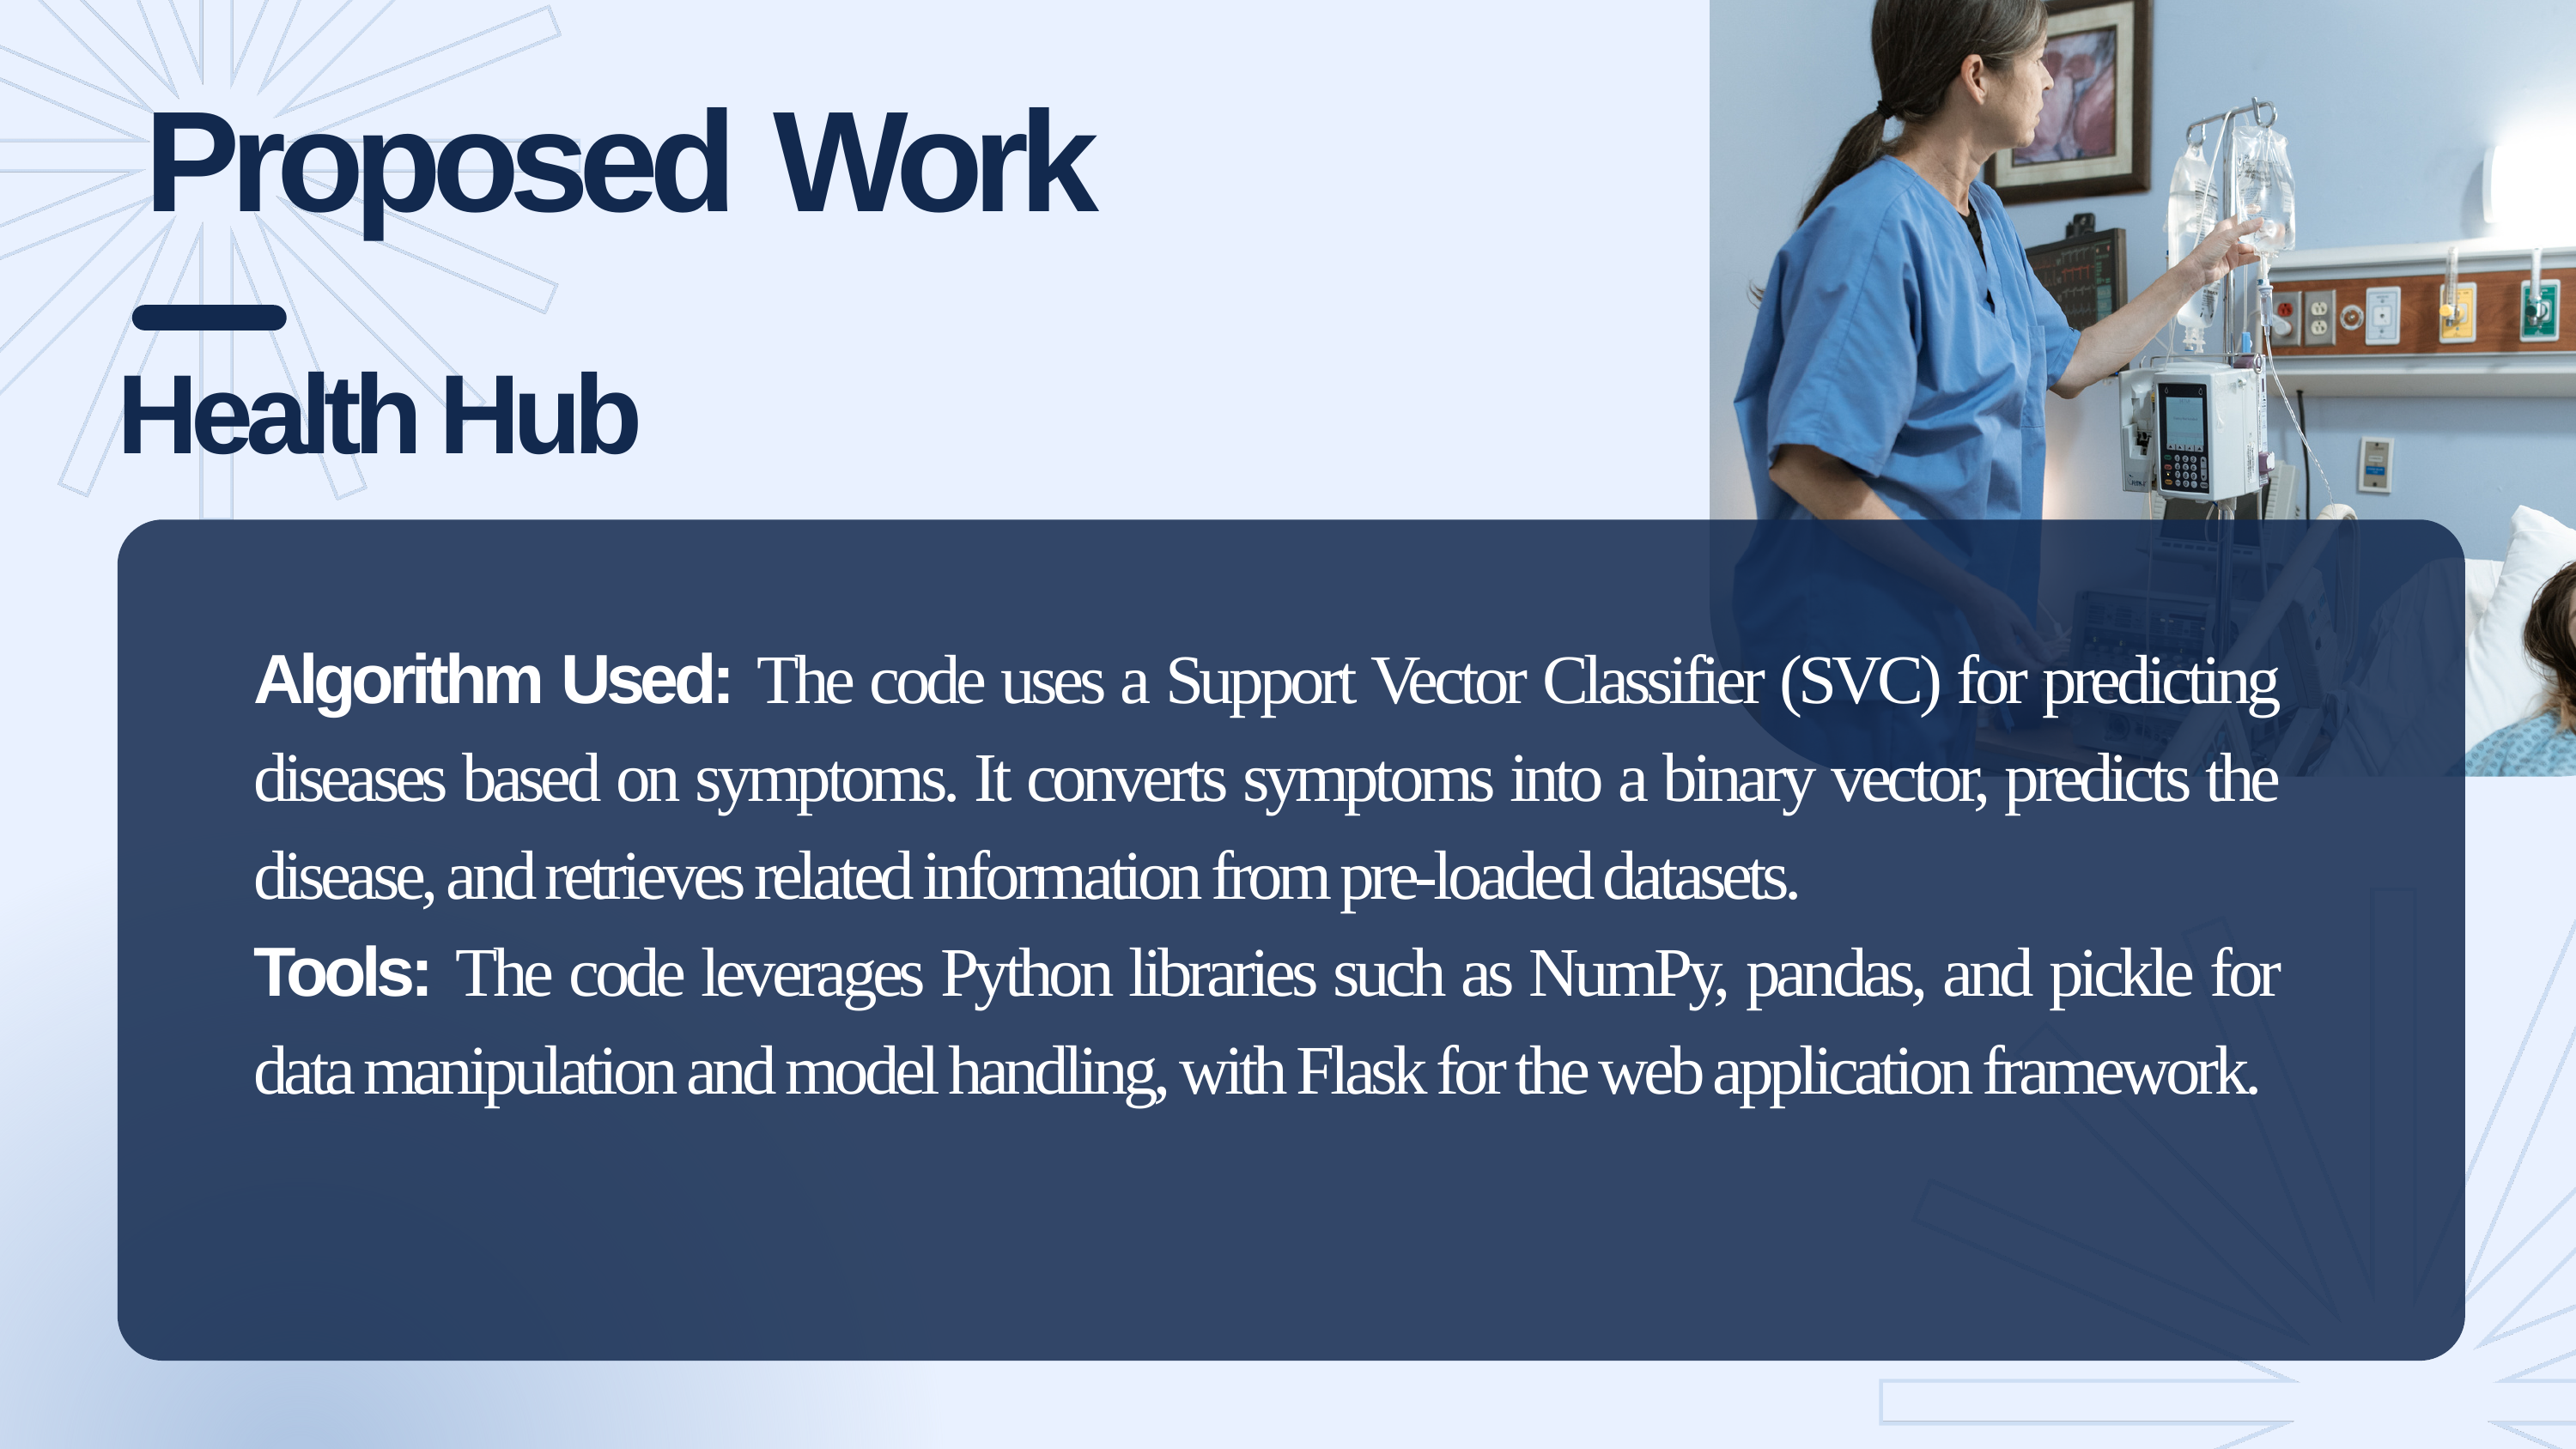

Proposed Work

Health Hub

Algorithm Used: The code uses a Support Vector Classifier (SVC) for predicting diseases based on symptoms. It converts symptoms into a binary vector, predicts the disease, and retrieves related information from pre-loaded datasets.
Tools: The code leverages Python libraries such as NumPy, pandas, and pickle for data manipulation and model handling, with Flask for the web application framework.